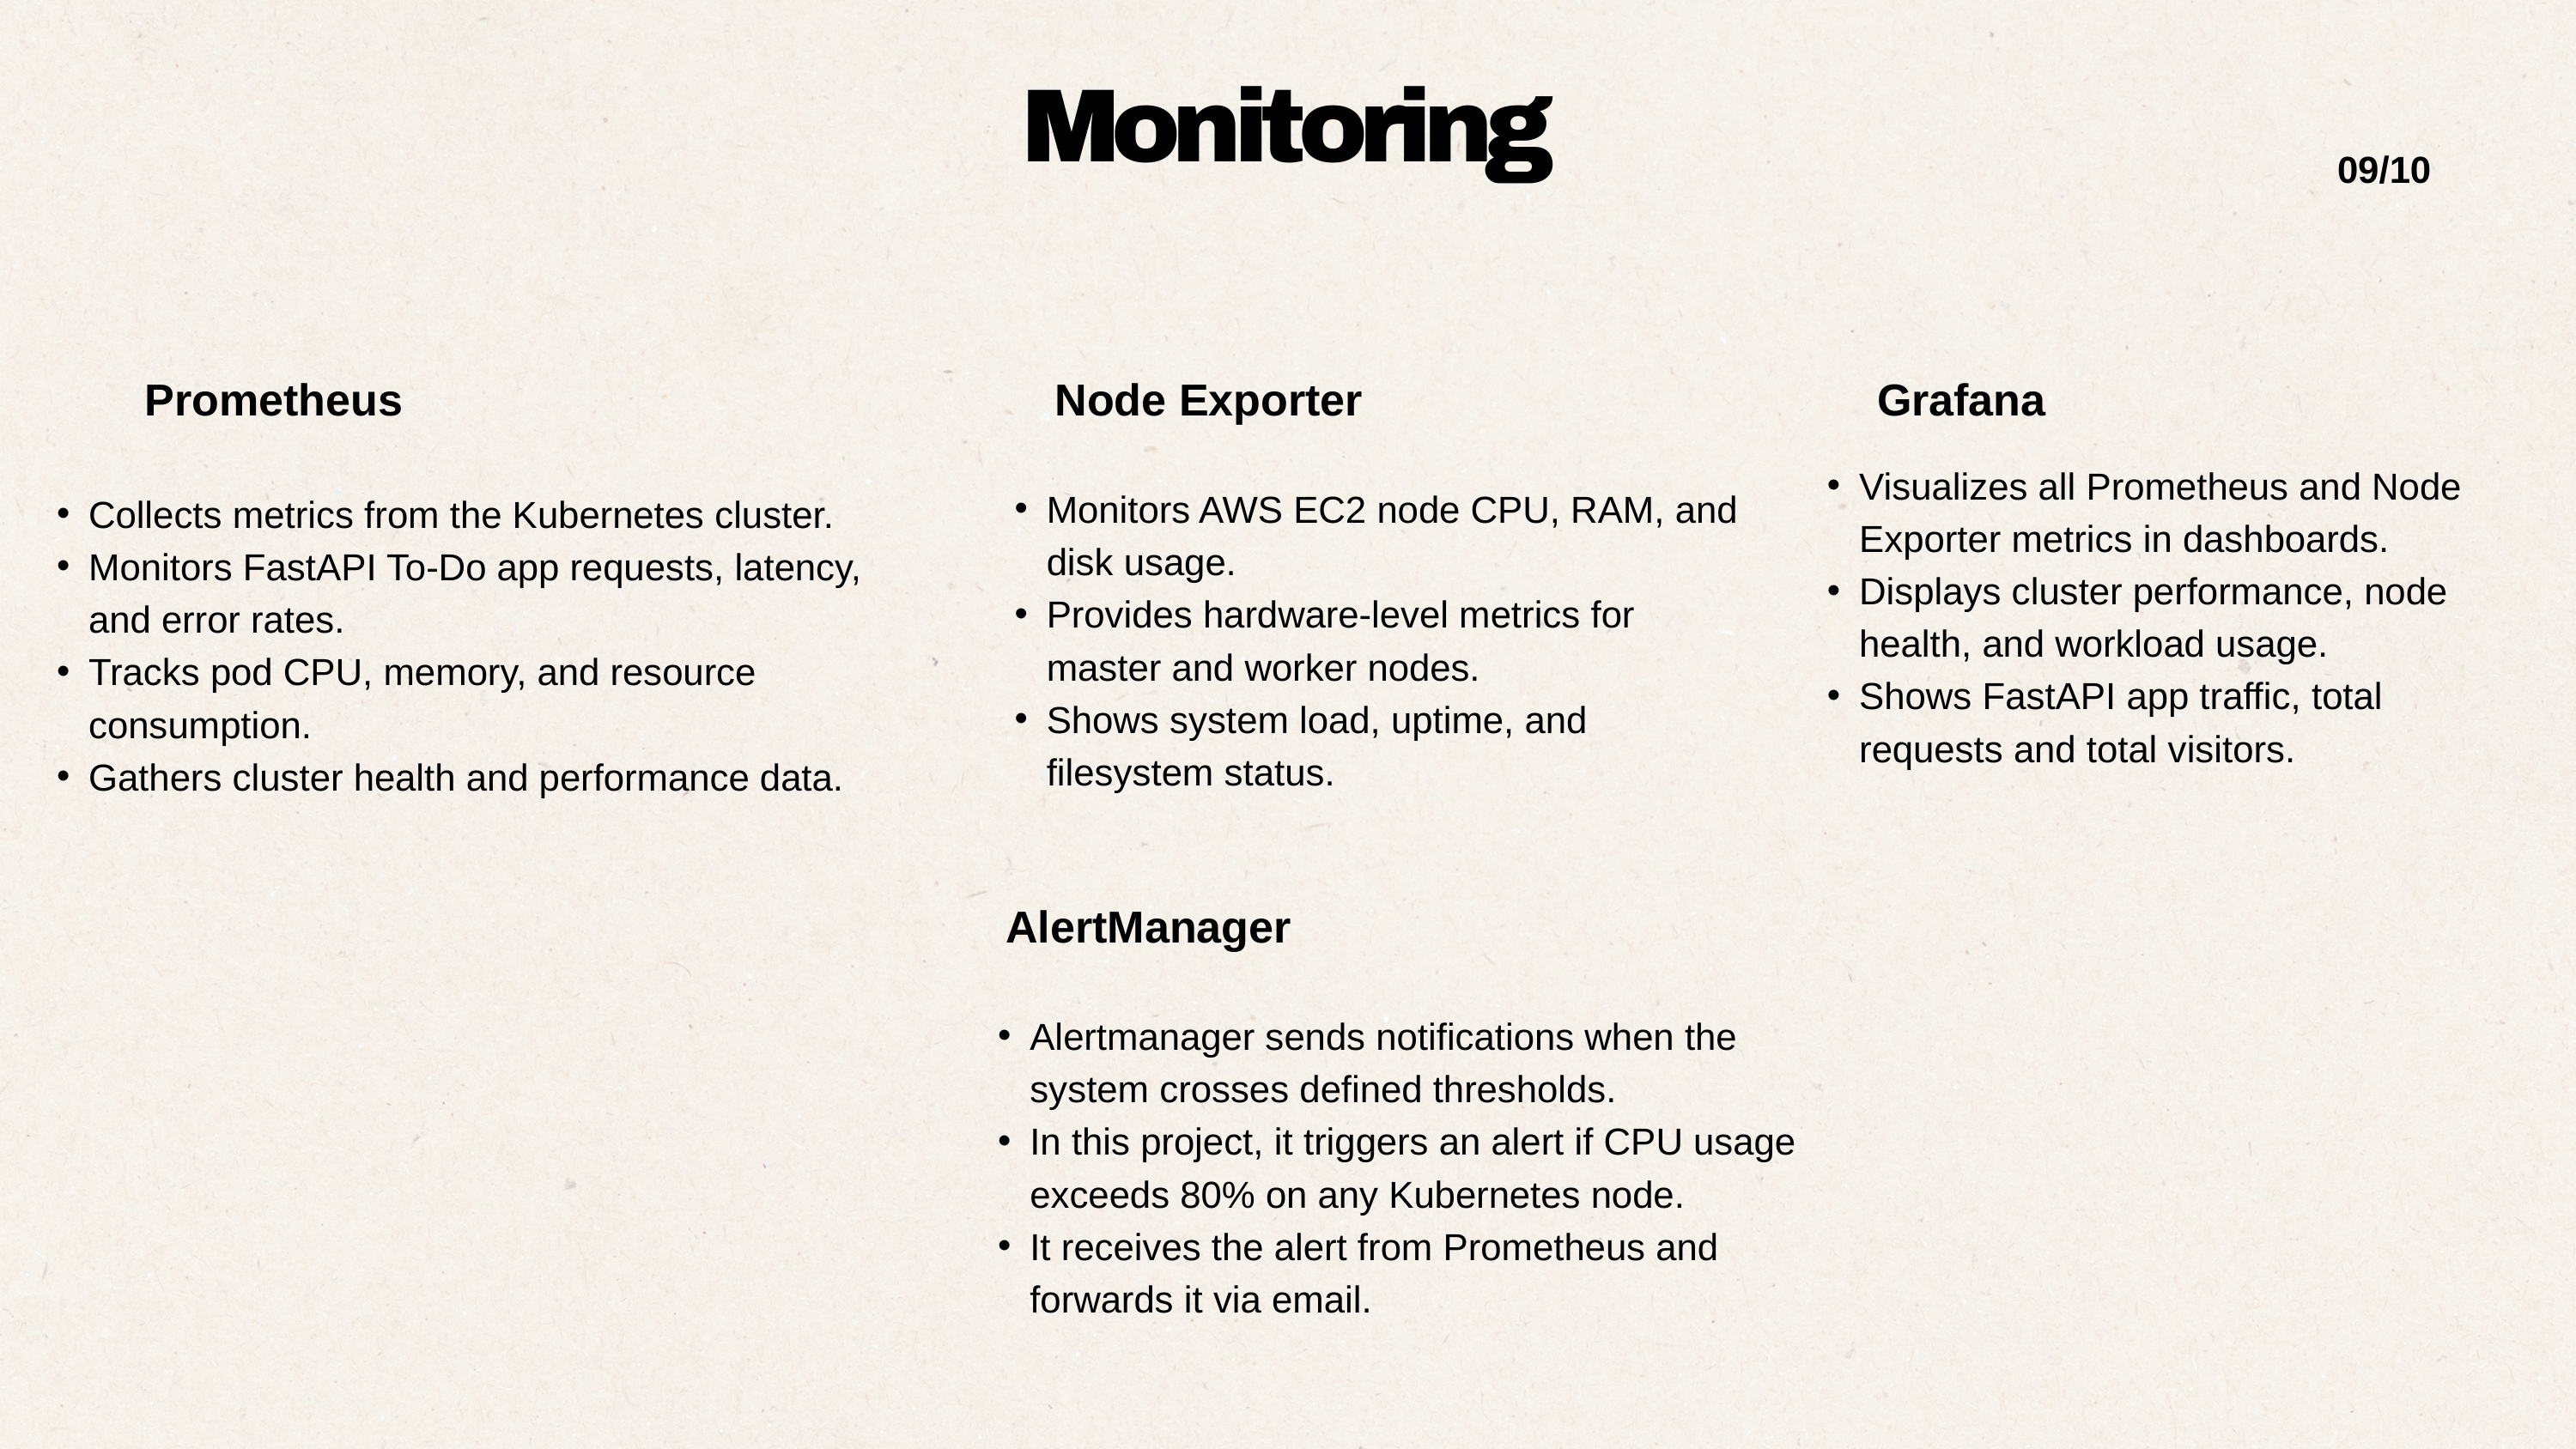

Monitoring
09/10
Prometheus

Node Exporter

Grafana

Visualizes all Prometheus and Node Exporter metrics in dashboards.
Displays cluster performance, node health, and workload usage.
Shows FastAPI app traffic, total requests and total visitors.

Monitors AWS EC2 node CPU, RAM, and disk usage.
Provides hardware-level metrics for master and worker nodes.
Shows system load, uptime, and filesystem status.

Collects metrics from the Kubernetes cluster.
Monitors FastAPI To-Do app requests, latency, and error rates.
Tracks pod CPU, memory, and resource consumption.
Gathers cluster health and performance data.

AlertManager

Alertmanager sends notifications when the system crosses defined thresholds.
In this project, it triggers an alert if CPU usage exceeds 80% on any Kubernetes node.
It receives the alert from Prometheus and forwards it via email.